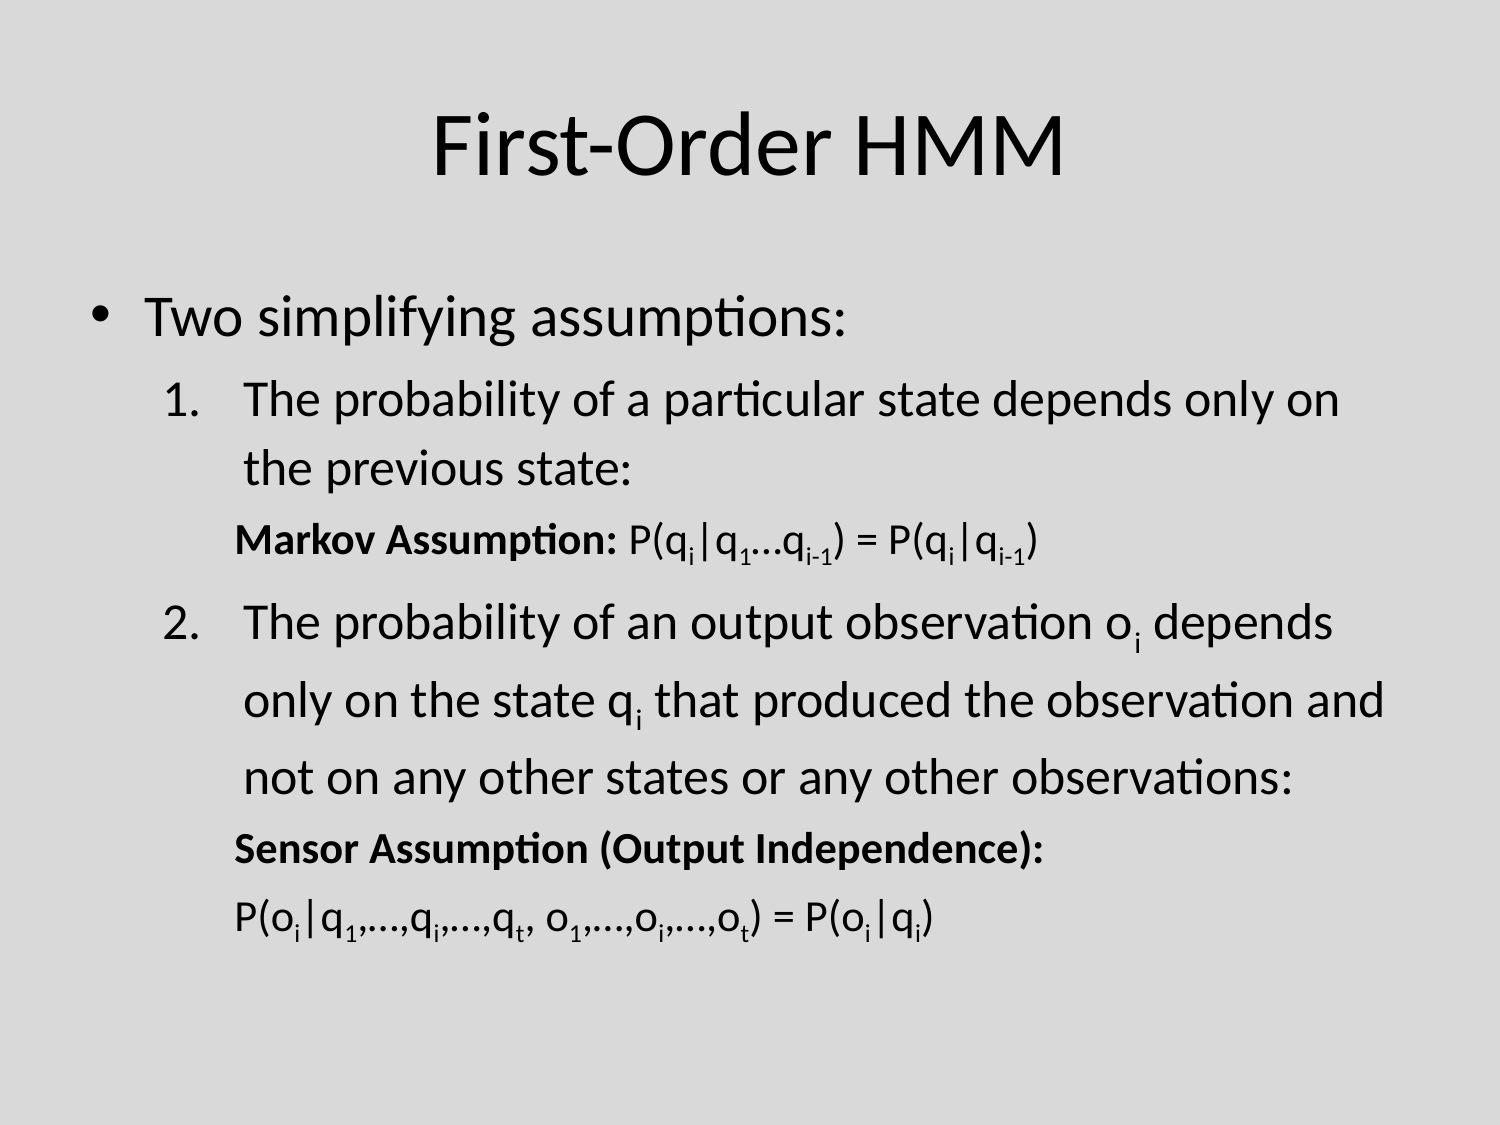

# First-Order HMM
Two simplifying assumptions:
The probability of a particular state depends only on the previous state:
Markov Assumption: P(qi|q1…qi-1) = P(qi|qi-1)
The probability of an output observation oi depends only on the state qi that produced the observation and not on any other states or any other observations:
Sensor Assumption (Output Independence):
	P(oi|q1,…,qi,…,qt, o1,…,oi,…,ot) = P(oi|qi)